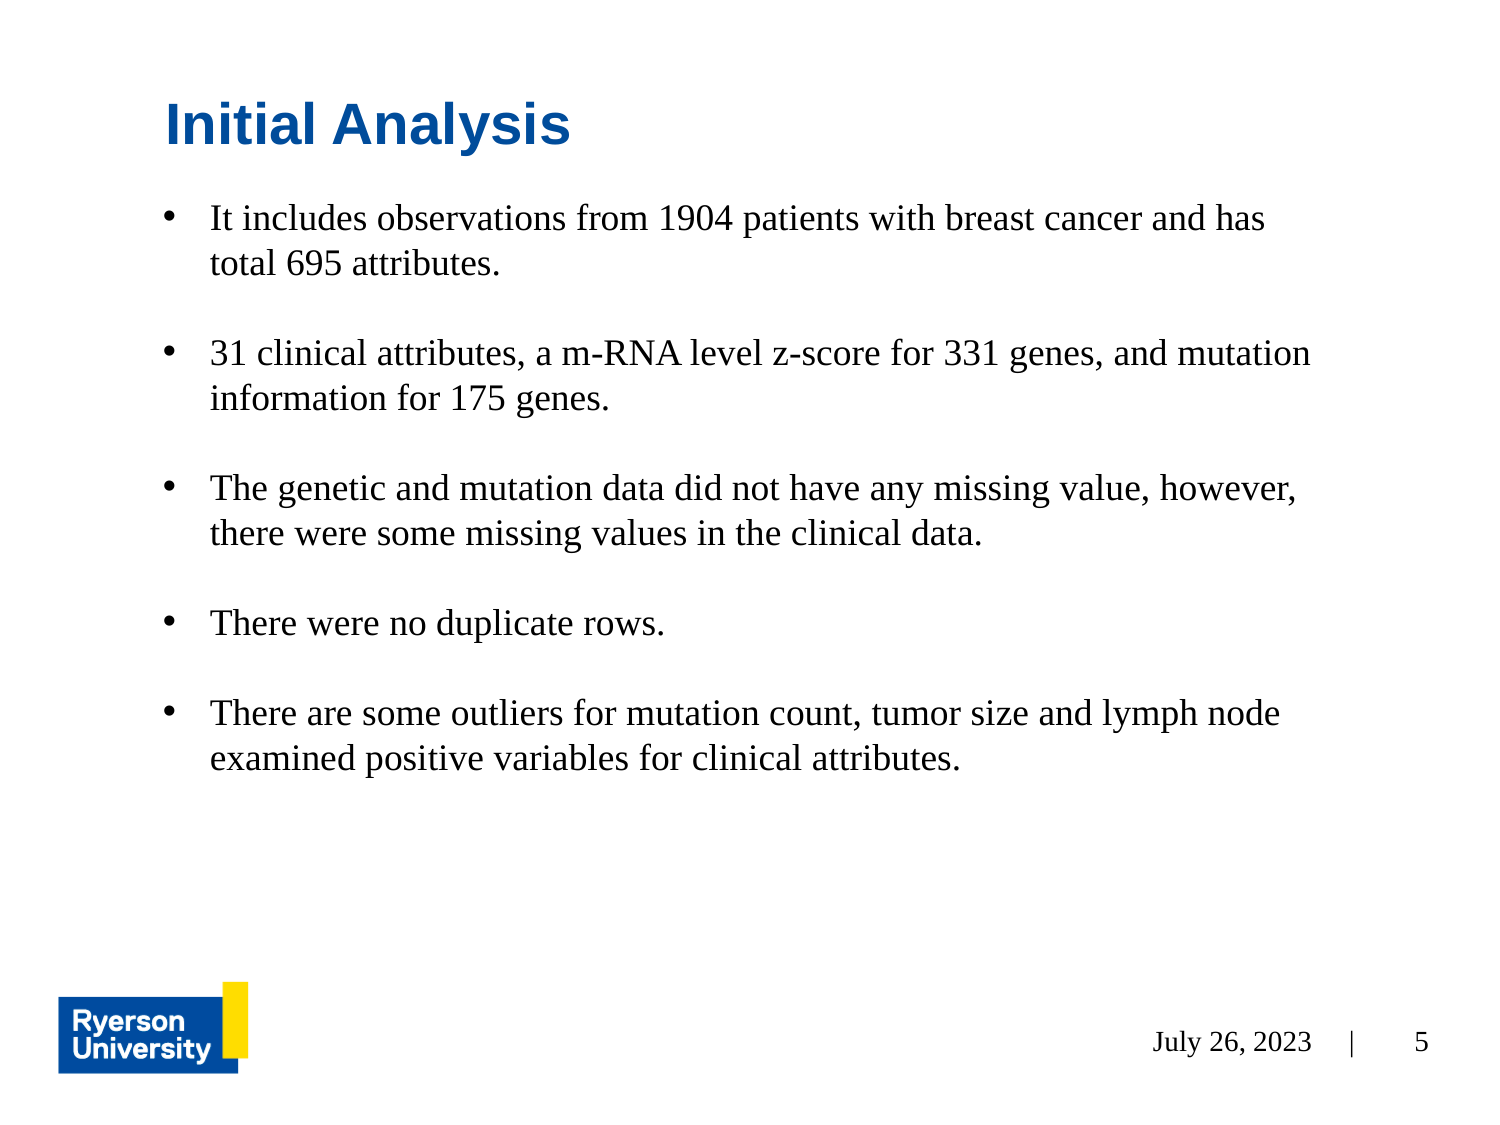

Initial Analysis
It includes observations from 1904 patients with breast cancer and has total 695 attributes.

31 clinical attributes, a m-RNA level z-score for 331 genes, and mutation information for 175 genes.

The genetic and mutation data did not have any missing value, however, there were some missing values in the clinical data.

There were no duplicate rows.

There are some outliers for mutation count, tumor size and lymph node examined positive variables for clinical attributes.

5
July 26, 2023     |